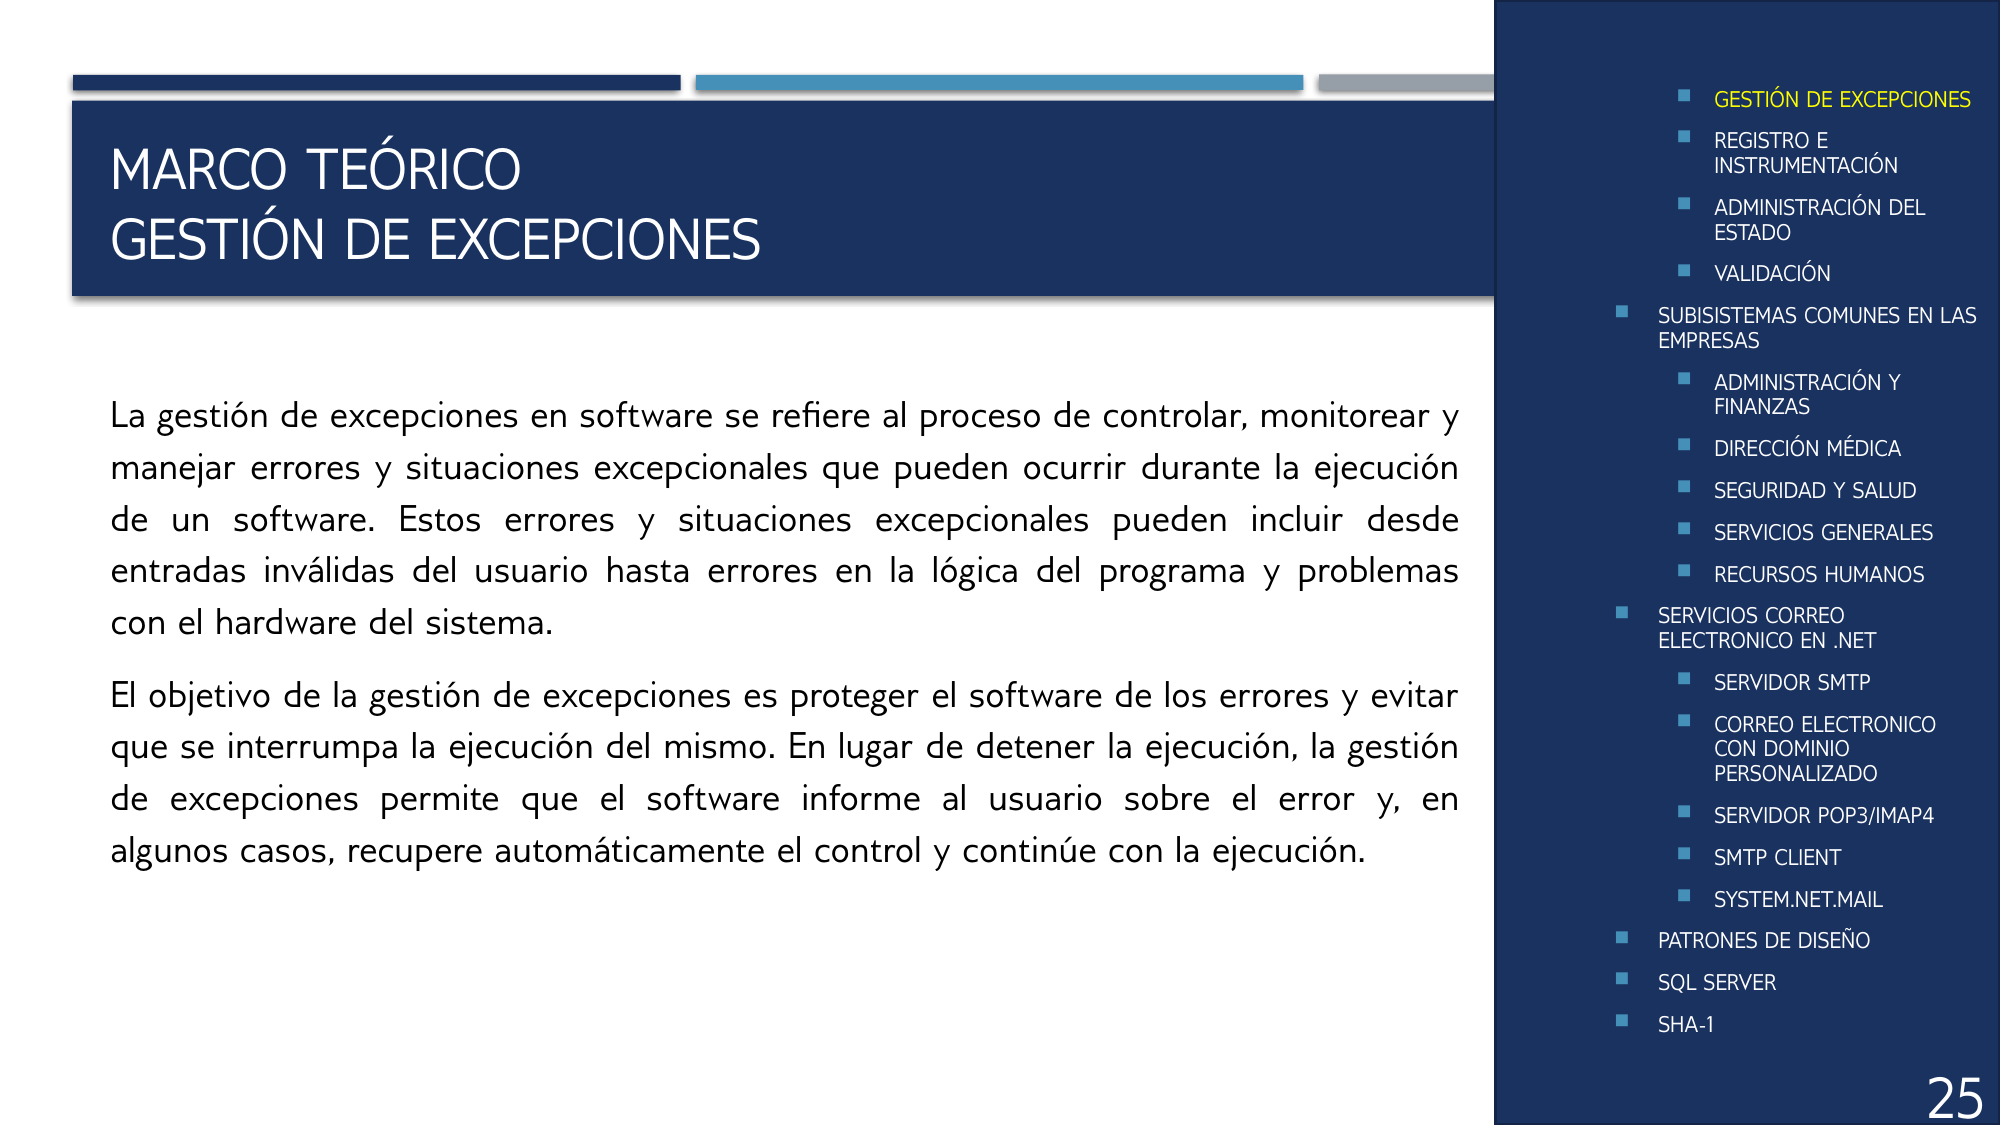

GESTIÓN DE EXCEPCIONES
REGISTRO E INSTRUMENTACIÓN
ADMINISTRACIÓN DEL ESTADO
VALIDACIÓN
SUBISISTEMAS COMUNES EN LAS EMPRESAS
ADMINISTRACIÓN Y FINANZAS
DIRECCIÓN MÉDICA
SEGURIDAD Y SALUD
SERVICIOS GENERALES
RECURSOS HUMANOS
SERVICIOS CORREO ELECTRONICO EN .NET
SERVIDOR SMTP
CORREO ELECTRONICO CON DOMINIO PERSONALIZADO
SERVIDOR POP3/IMAP4
SMTP CLIENT
SYSTEM.NET.MAIL
PATRONES DE DISEÑO
SQL SERVER
SHA-1
# MARCO TEÓRICO GESTIÓN DE EXCEPCIONES
La gestión de excepciones en software se refiere al proceso de controlar, monitorear y manejar errores y situaciones excepcionales que pueden ocurrir durante la ejecución de un software. Estos errores y situaciones excepcionales pueden incluir desde entradas inválidas del usuario hasta errores en la lógica del programa y problemas con el hardware del sistema.
El objetivo de la gestión de excepciones es proteger el software de los errores y evitar que se interrumpa la ejecución del mismo. En lugar de detener la ejecución, la gestión de excepciones permite que el software informe al usuario sobre el error y, en algunos casos, recupere automáticamente el control y continúe con la ejecución.
25
25